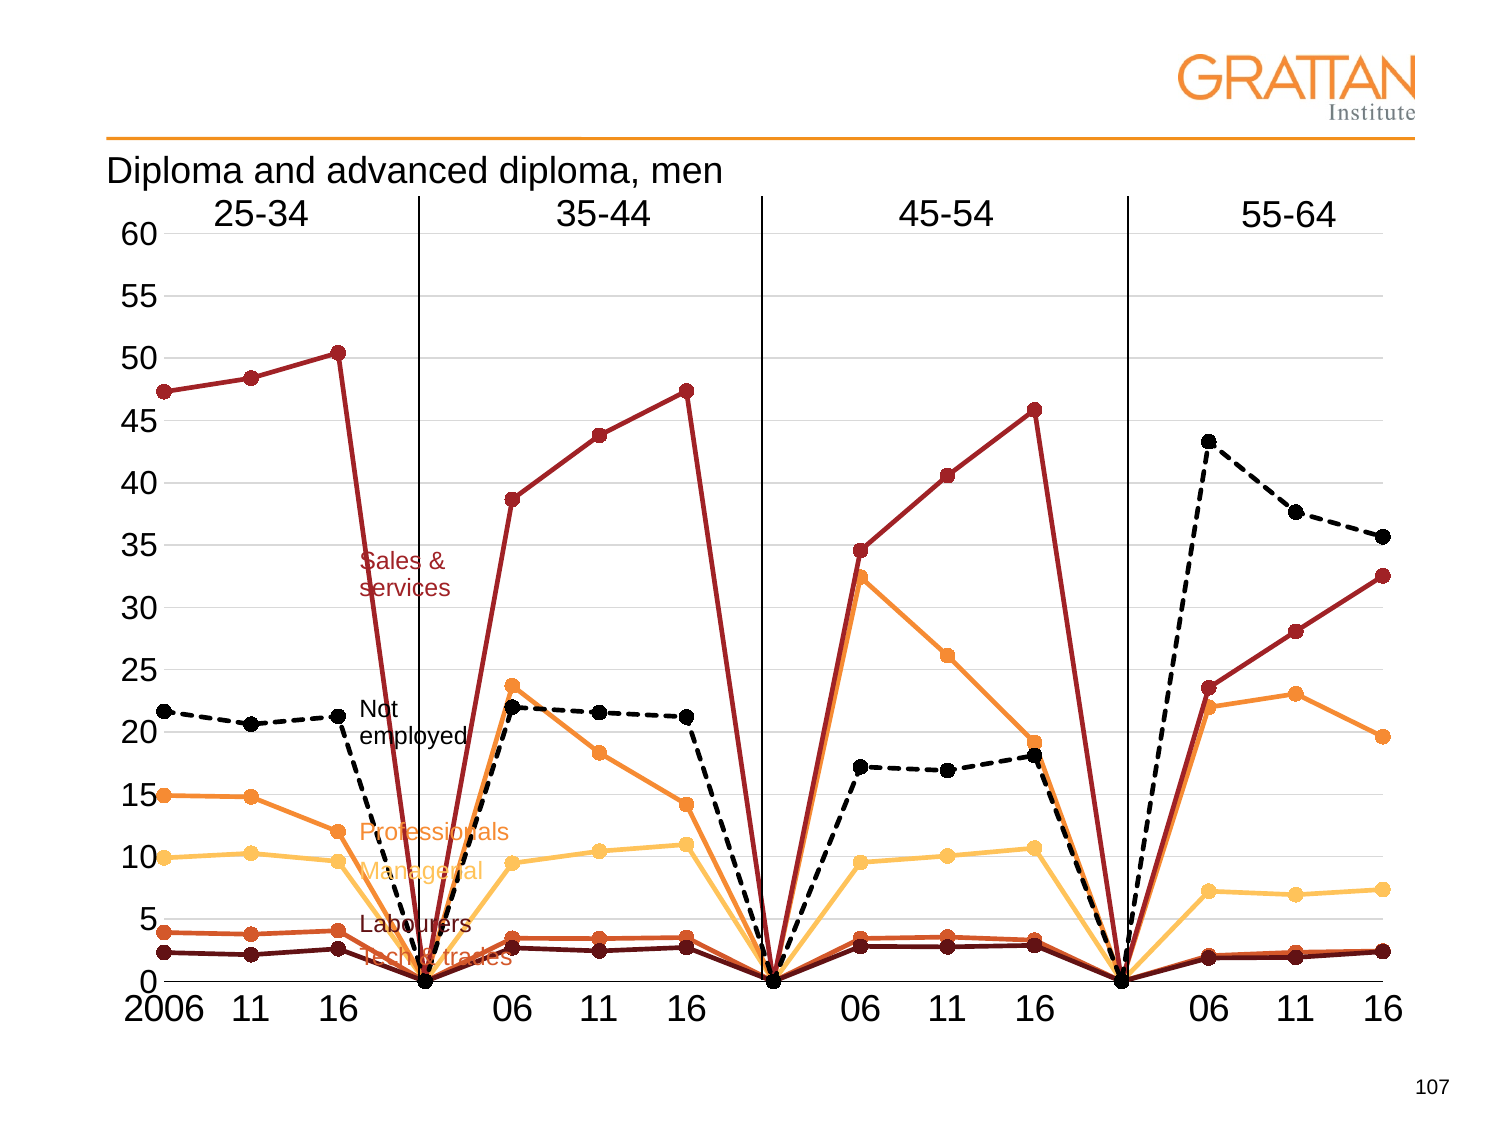

#
Diploma and advanced diploma, men

### Chart

| Category | Advanced Diploma and Diploma Level_Female_Managers | Advanced Diploma and Diploma Level_Female_Professionals | Advanced Diploma and Diploma Level_Female_Tech and trades | Advanced Diploma and Diploma Level_Female_Service, admin and sales | Advanced Diploma and Diploma Level_Female_Labourer | Advanced Diploma and Diploma Level_Female_Not employed |
|---|---|---|---|---|---|---|
| 2006 | 9.905374571623291 | 14.911674103625819 | 3.9138578684502408 | 47.301318068314565 | 2.3077294262560635 | 21.660045961730013 |
| 11 | 10.27408149858459 | 14.794808509906591 | 3.776965062398445 | 48.393782736048124 | 2.1342773487752162 | 20.626084844287035 |
| 16 | 9.622823560086232 | 12.012513524792638 | 4.068908676755959 | 50.42170542986666 | 2.6126174935849704 | 21.261431314913544 |
|  | None | None | None | None | None | None |
| 06 | 9.475838057372767 | 23.71344194273561 | 3.45601362840653 | 38.673979522058005 | 2.6874237540496417 | 21.99330309537744 |
| 11 | 10.438273716329181 | 18.332286651033357 | 3.428173922869459 | 43.8039955508403 | 2.4370335229432483 | 21.56023663598446 |
| 16 | 10.979646889116434 | 14.200784513329747 | 3.5170719394153864 | 47.360249991040504 | 2.726911314985091 | 21.215335352112834 |
|  | None | None | None | None | None | None |
| 06 | 9.537714178516234 | 32.43011937910079 | 3.436925690051248 | 34.577354740764875 | 2.8080364326024068 | 17.20984957896445 |
| 11 | 10.058899892319651 | 26.130681628289057 | 3.5545149791504946 | 40.57829128399545 | 2.766075071759815 | 16.91153714448554 |
| 16 | 10.692428452182803 | 19.15023115217638 | 3.2975858624870527 | 45.85370788494363 | 2.885277576073559 | 18.120769072136575 |
|  | None | None | None | None | None | None |
| 06 | 7.232140178676142 | 21.98969721118245 | 2.054019852112211 | 23.553237864585636 | 1.8743255750684136 | 43.296579318375144 |
| 11 | 6.949035329581593 | 23.069578887006184 | 2.331158468644099 | 28.079150585258173 | 1.9221317419779353 | 37.64894498753201 |
| 16 | 7.370381060397904 | 19.623129027315393 | 2.431305856063031 | 32.52819845544471 | 2.3816229523953645 | 35.66536264838359 |
25-34
35-44
45-54
55-64
Sales &
services
Not
employed
Professionals
Managerial
Labourers
Tech & trades